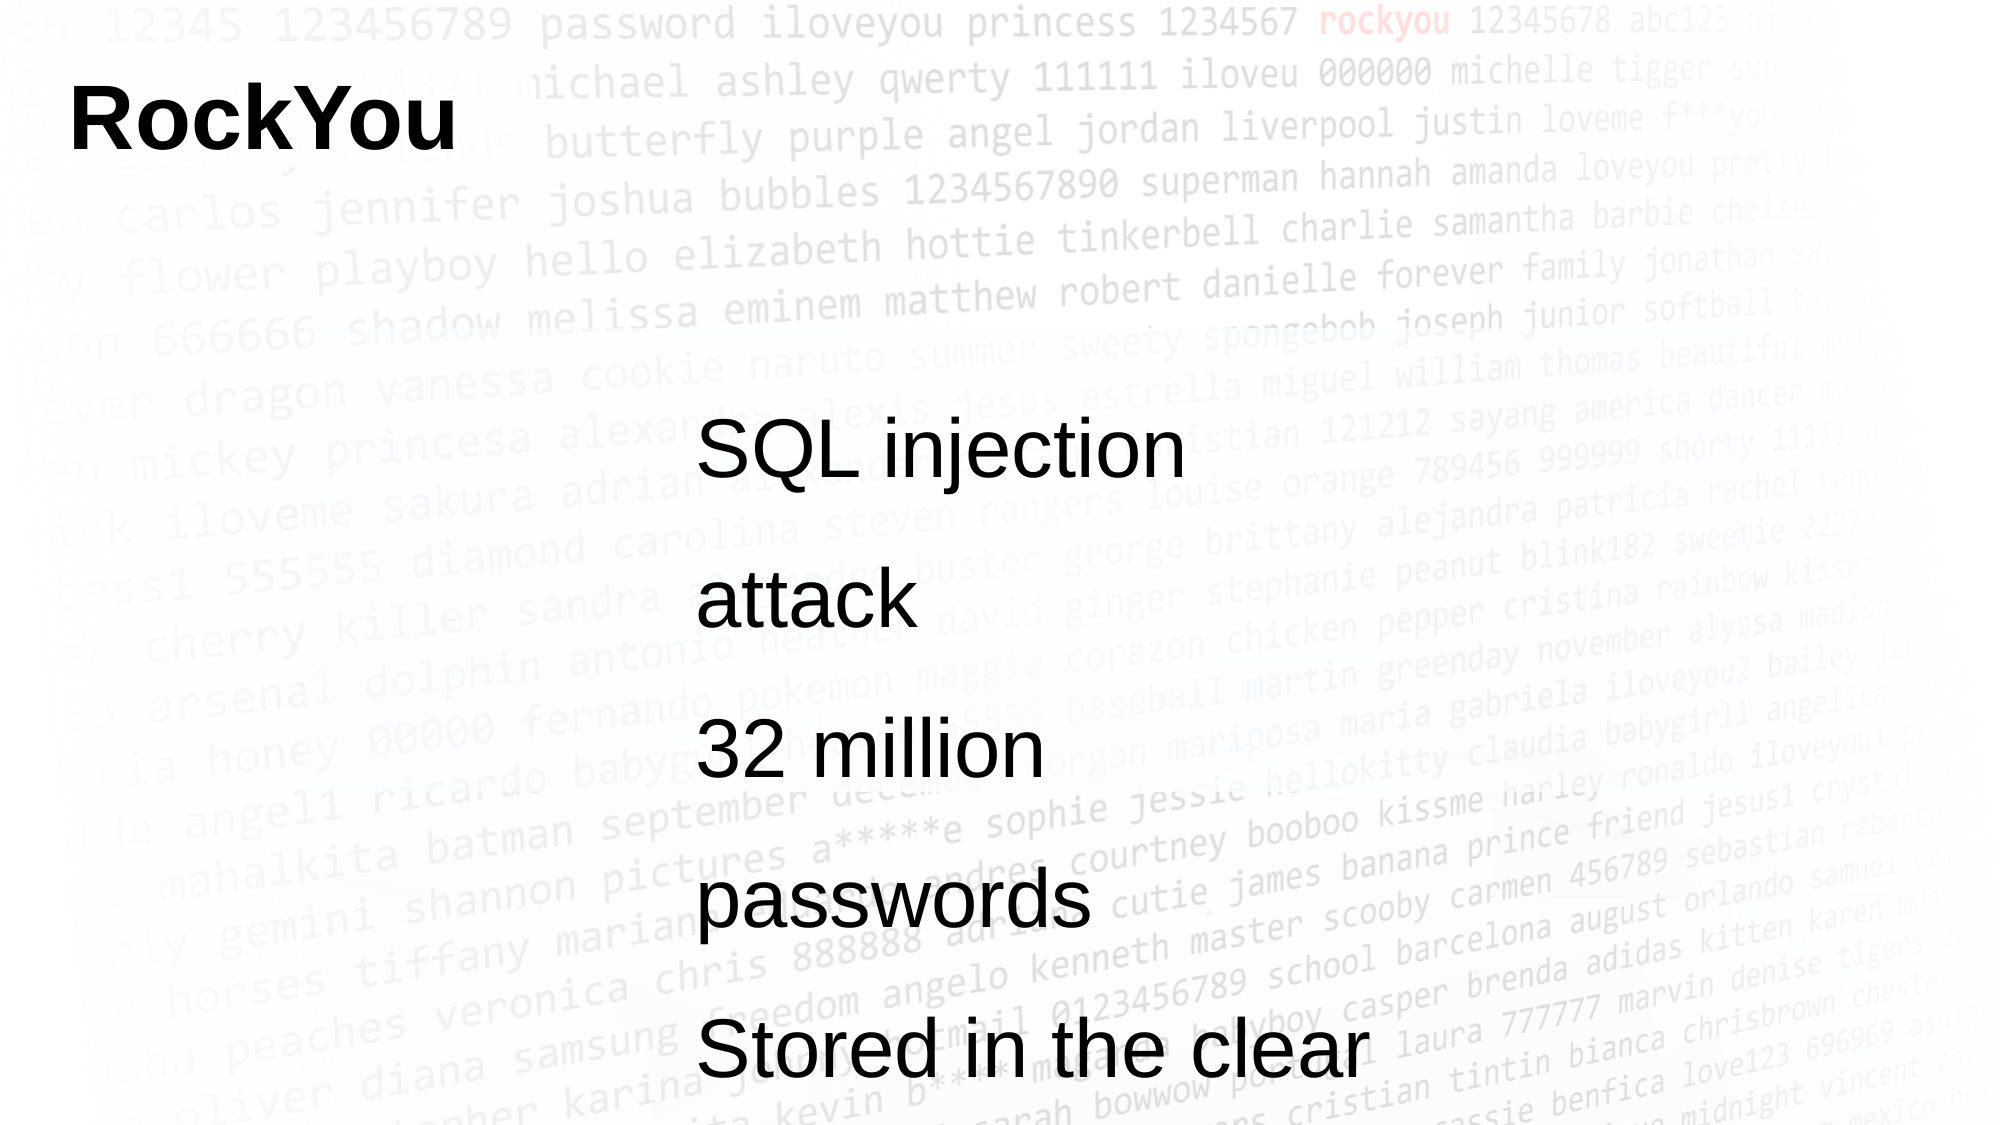

RockYou

SQL injection attack
32 million passwords
Stored in the clear